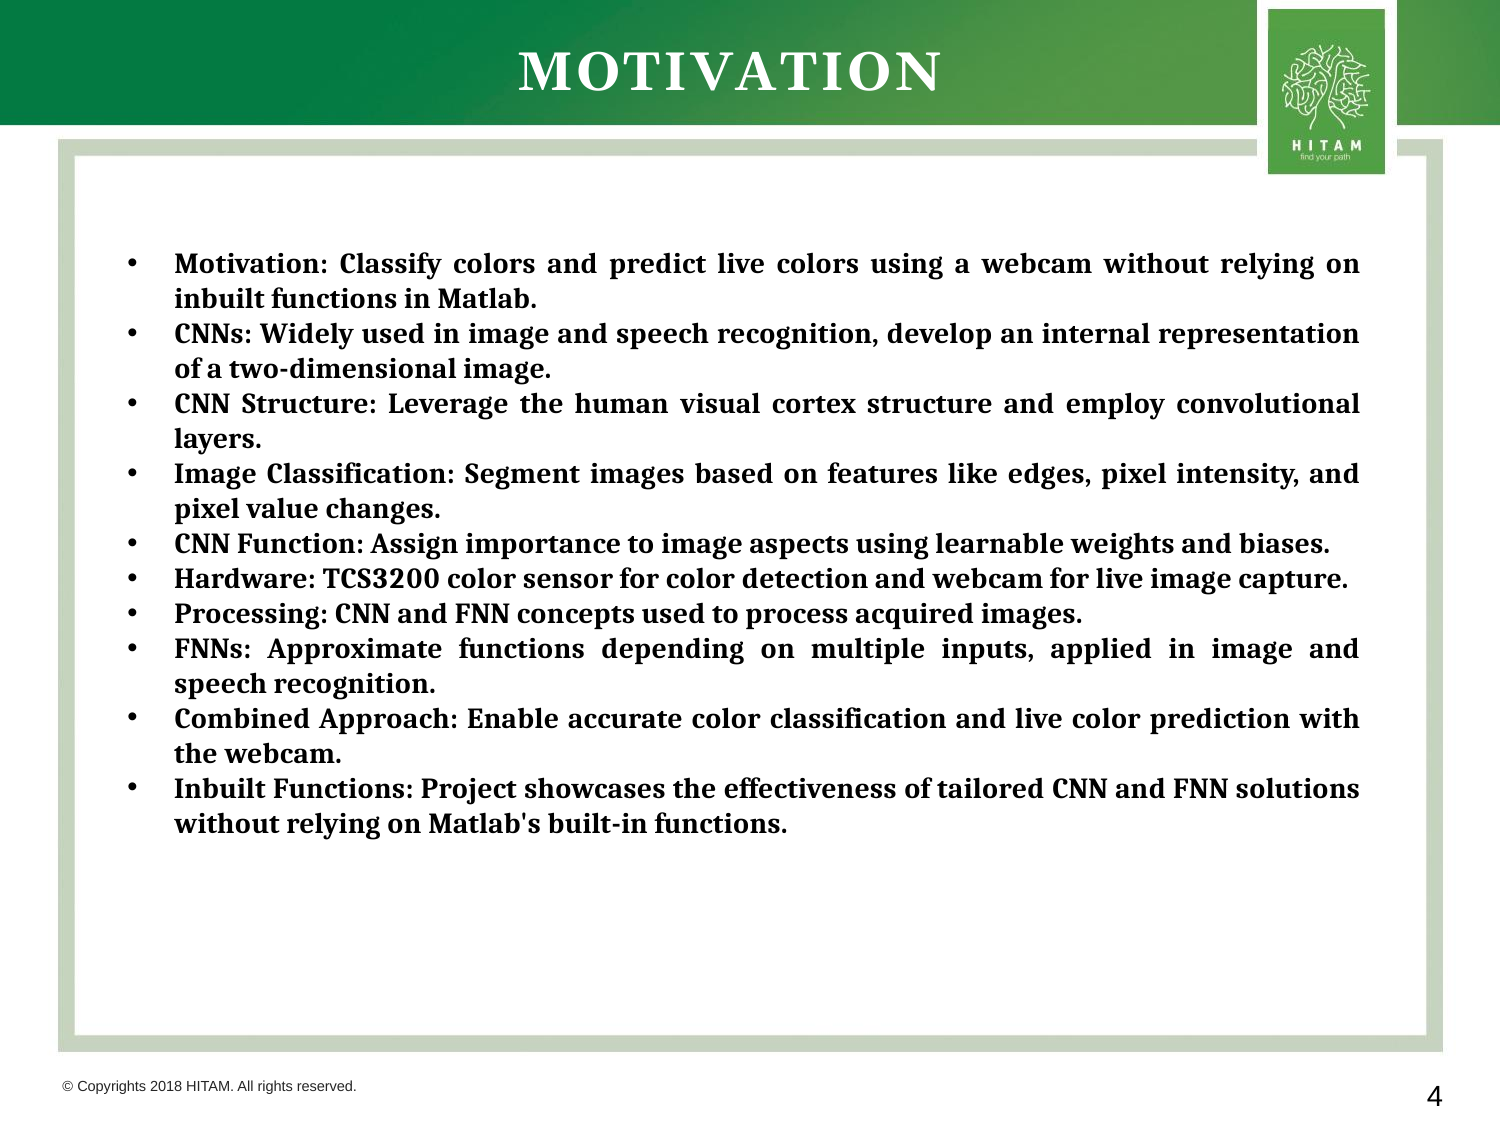

# MOTIVATION
Motivation: Classify colors and predict live colors using a webcam without relying on inbuilt functions in Matlab.
CNNs: Widely used in image and speech recognition, develop an internal representation of a two-dimensional image.
CNN Structure: Leverage the human visual cortex structure and employ convolutional layers.
Image Classification: Segment images based on features like edges, pixel intensity, and pixel value changes.
CNN Function: Assign importance to image aspects using learnable weights and biases.
Hardware: TCS3200 color sensor for color detection and webcam for live image capture.
Processing: CNN and FNN concepts used to process acquired images.
FNNs: Approximate functions depending on multiple inputs, applied in image and speech recognition.
Combined Approach: Enable accurate color classification and live color prediction with the webcam.
Inbuilt Functions: Project showcases the effectiveness of tailored CNN and FNN solutions without relying on Matlab's built-in functions.